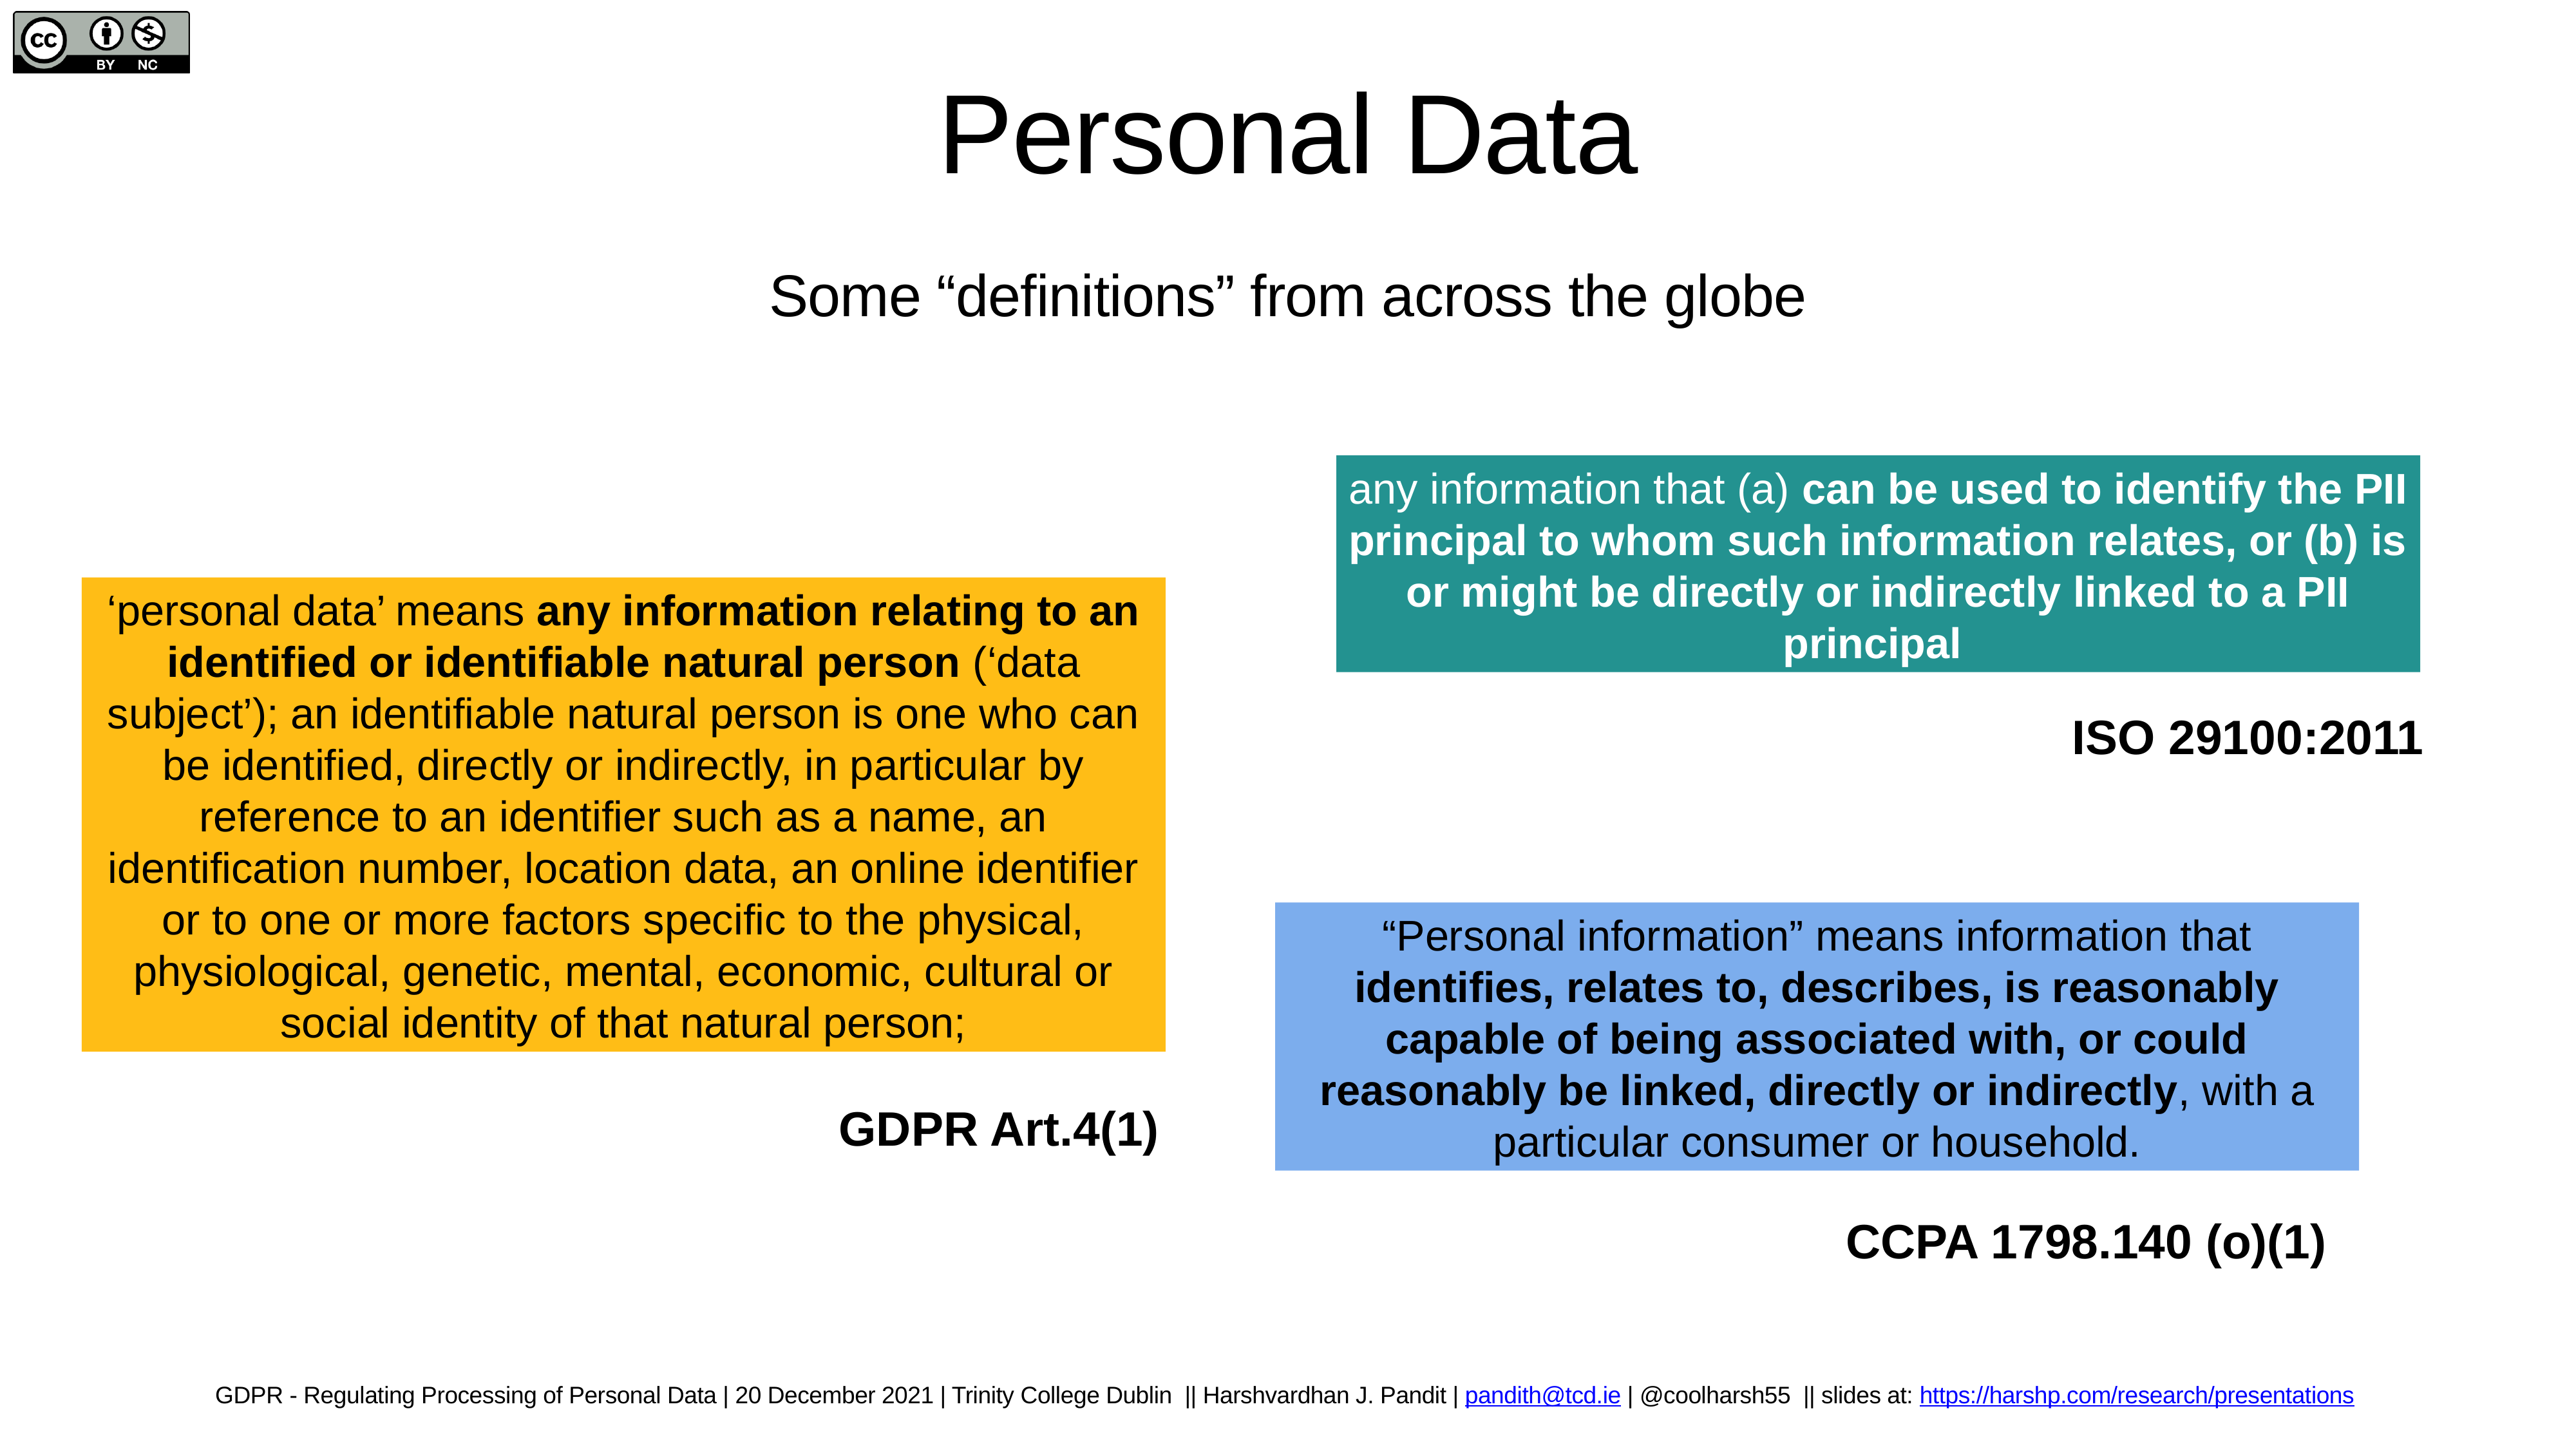

# Personal Data
Some “definitions” from across the globe
any information that (a) can be used to identify the PII principal to whom such information relates, or (b) is or might be directly or indirectly linked to a PII principal
‘personal data’ means any information relating to an identified or identifiable natural person (‘data subject’); an identifiable natural person is one who can be identified, directly or indirectly, in particular by reference to an identifier such as a name, an identification number, location data, an online identifier or to one or more factors specific to the physical, physiological, genetic, mental, economic, cultural or social identity of that natural person;
ISO 29100:2011
“Personal information” means information that identifies, relates to, describes, is reasonably capable of being associated with, or could reasonably be linked, directly or indirectly, with a particular consumer or household.
GDPR Art.4(1)
CCPA 1798.140 (o)(1)
5